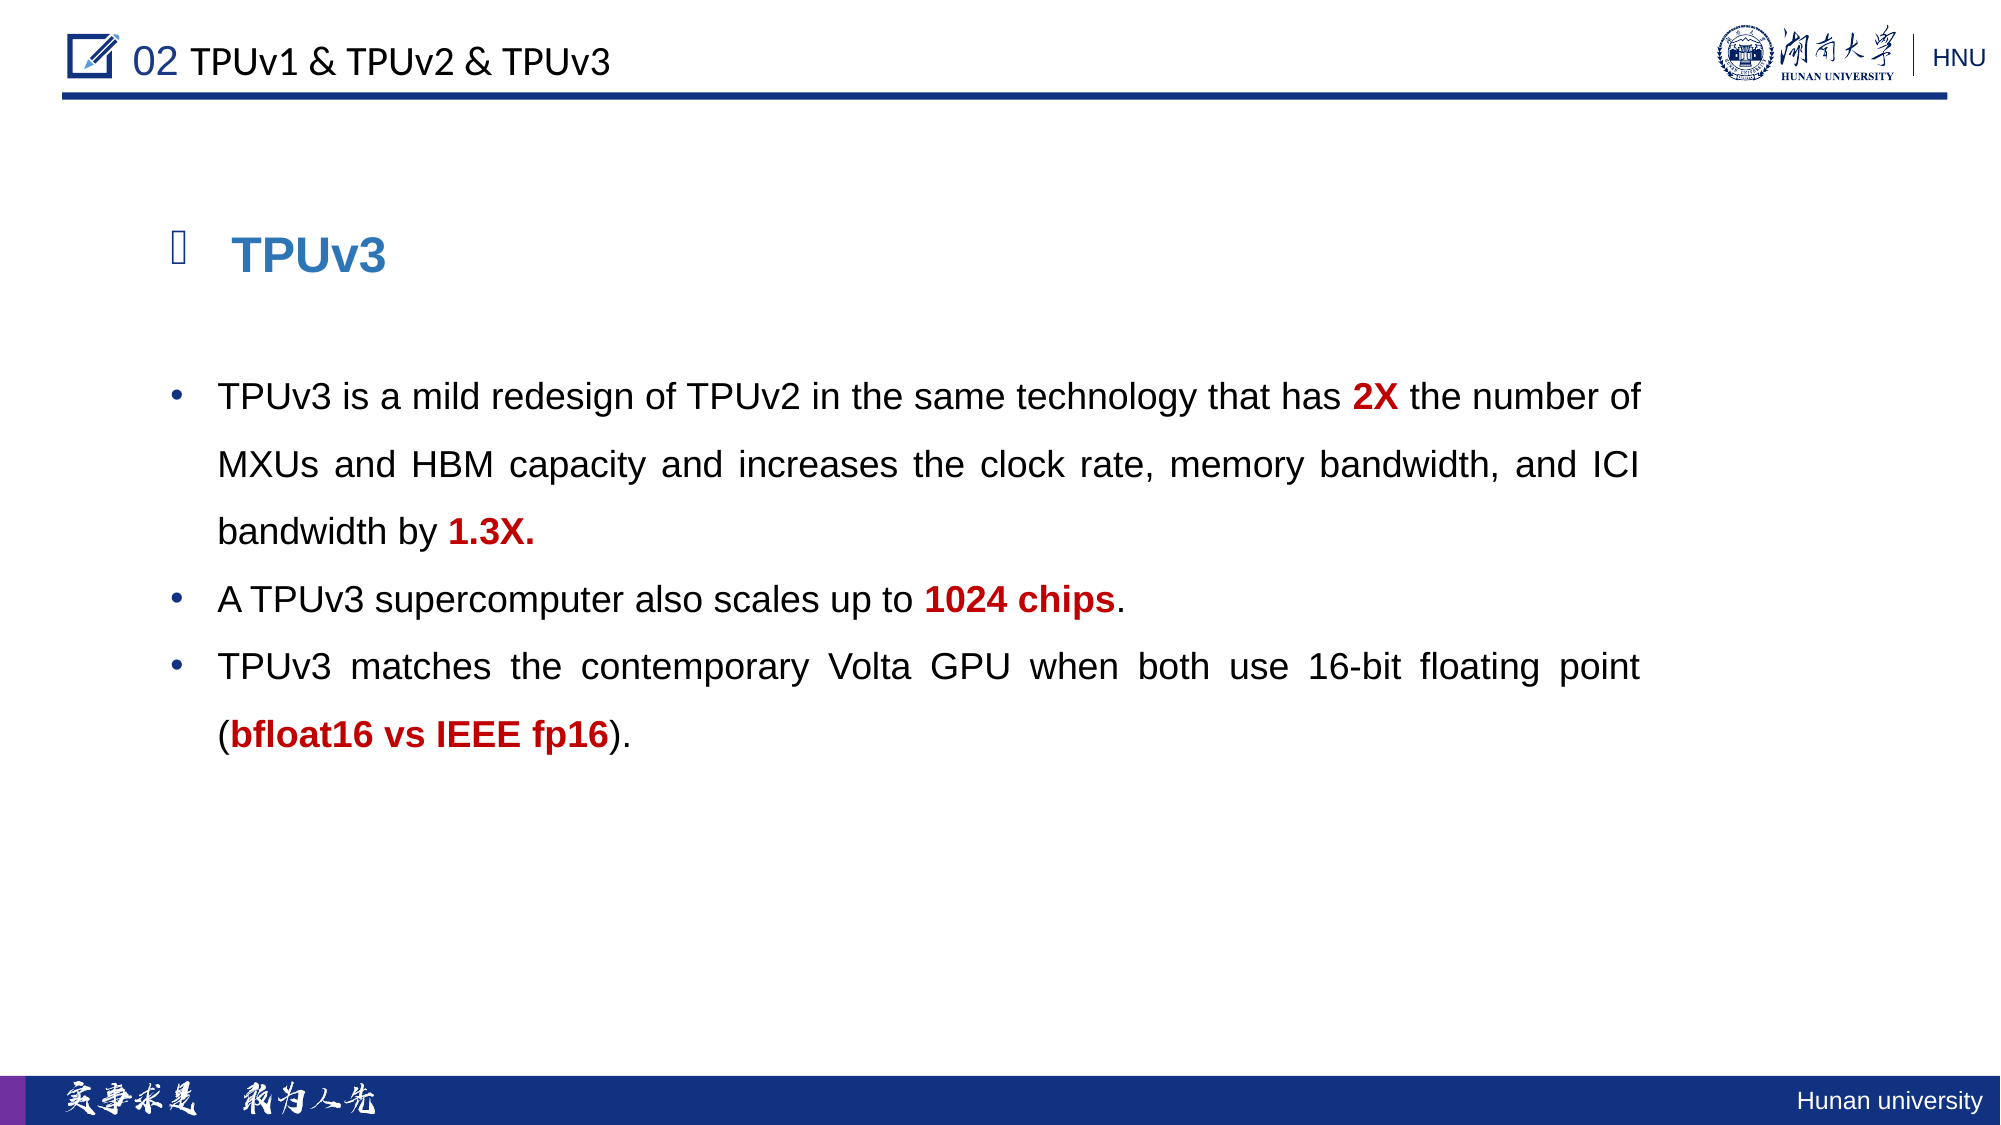

02 TPUv1 & TPUv2 & tpuv3
 TPUv3

TPUv3 is a mild redesign of TPUv2 in the same technology that has 2X the number of MXUs and HBM capacity and increases the clock rate, memory bandwidth, and ICI bandwidth by 1.3X.
A TPUv3 supercomputer also scales up to 1024 chips.
TPUv3 matches the contemporary Volta GPU when both use 16-bit floating point (bfloat16 vs IEEE fp16).